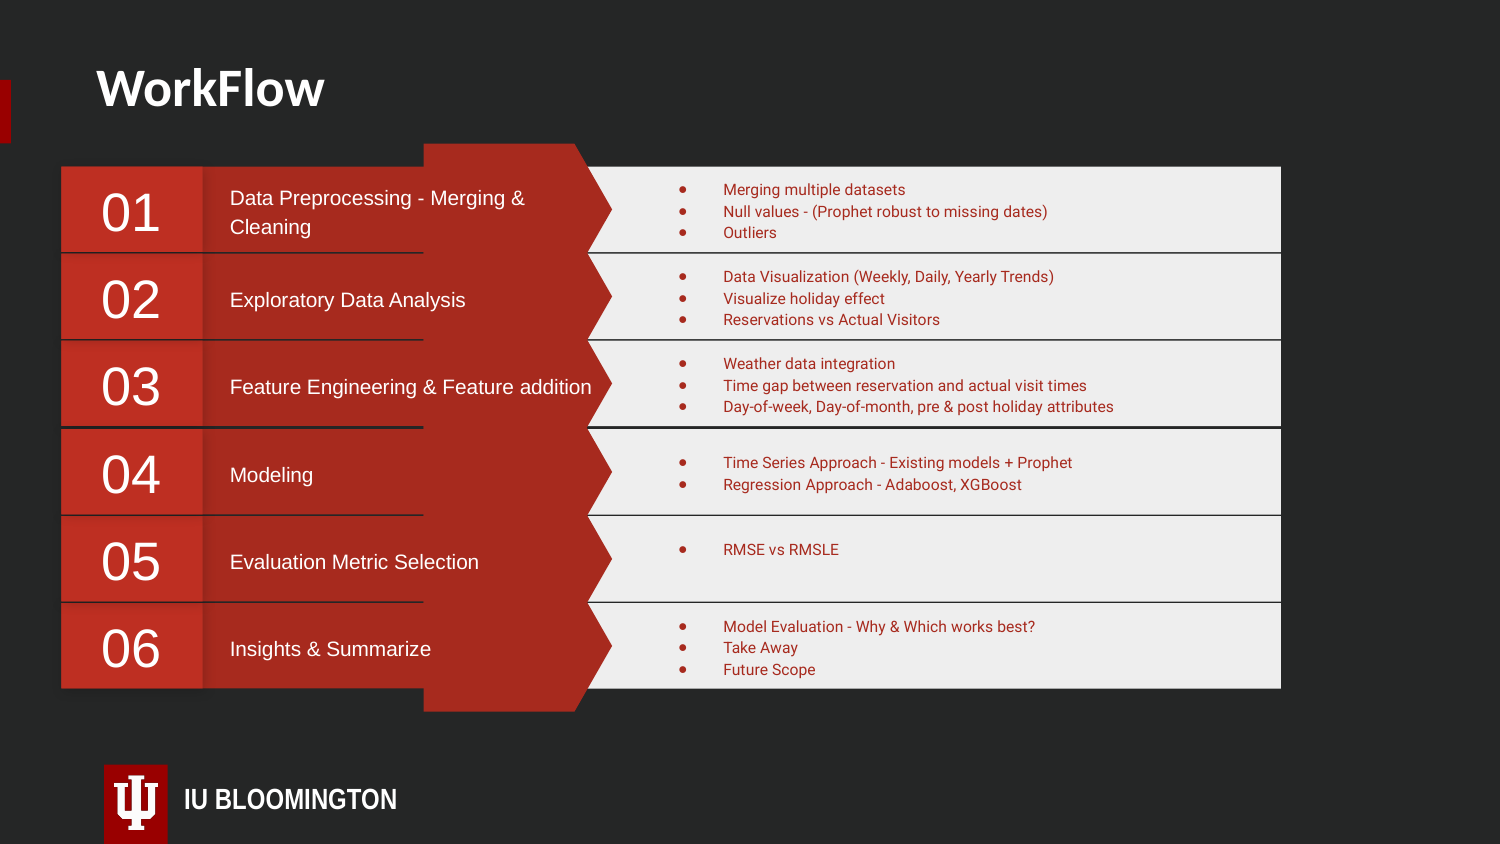

# WorkFlow

01

Merging multiple datasets
Null values - (Prophet robust to missing dates)
Outliers
Data Preprocessing - Merging & Cleaning

02

Data Visualization (Weekly, Daily, Yearly Trends)
Visualize holiday effect
Reservations vs Actual Visitors
Exploratory Data Analysis

03

Weather data integration
Time gap between reservation and actual visit times
Day-of-week, Day-of-month, pre & post holiday attributes
Feature Engineering & Feature addition

04

Time Series Approach - Existing models + Prophet
Regression Approach - Adaboost, XGBoost
Modeling

05

RMSE vs RMSLE

Evaluation Metric Selection

06

Model Evaluation - Why & Which works best?
Take Away
Future Scope
Insights & Summarize